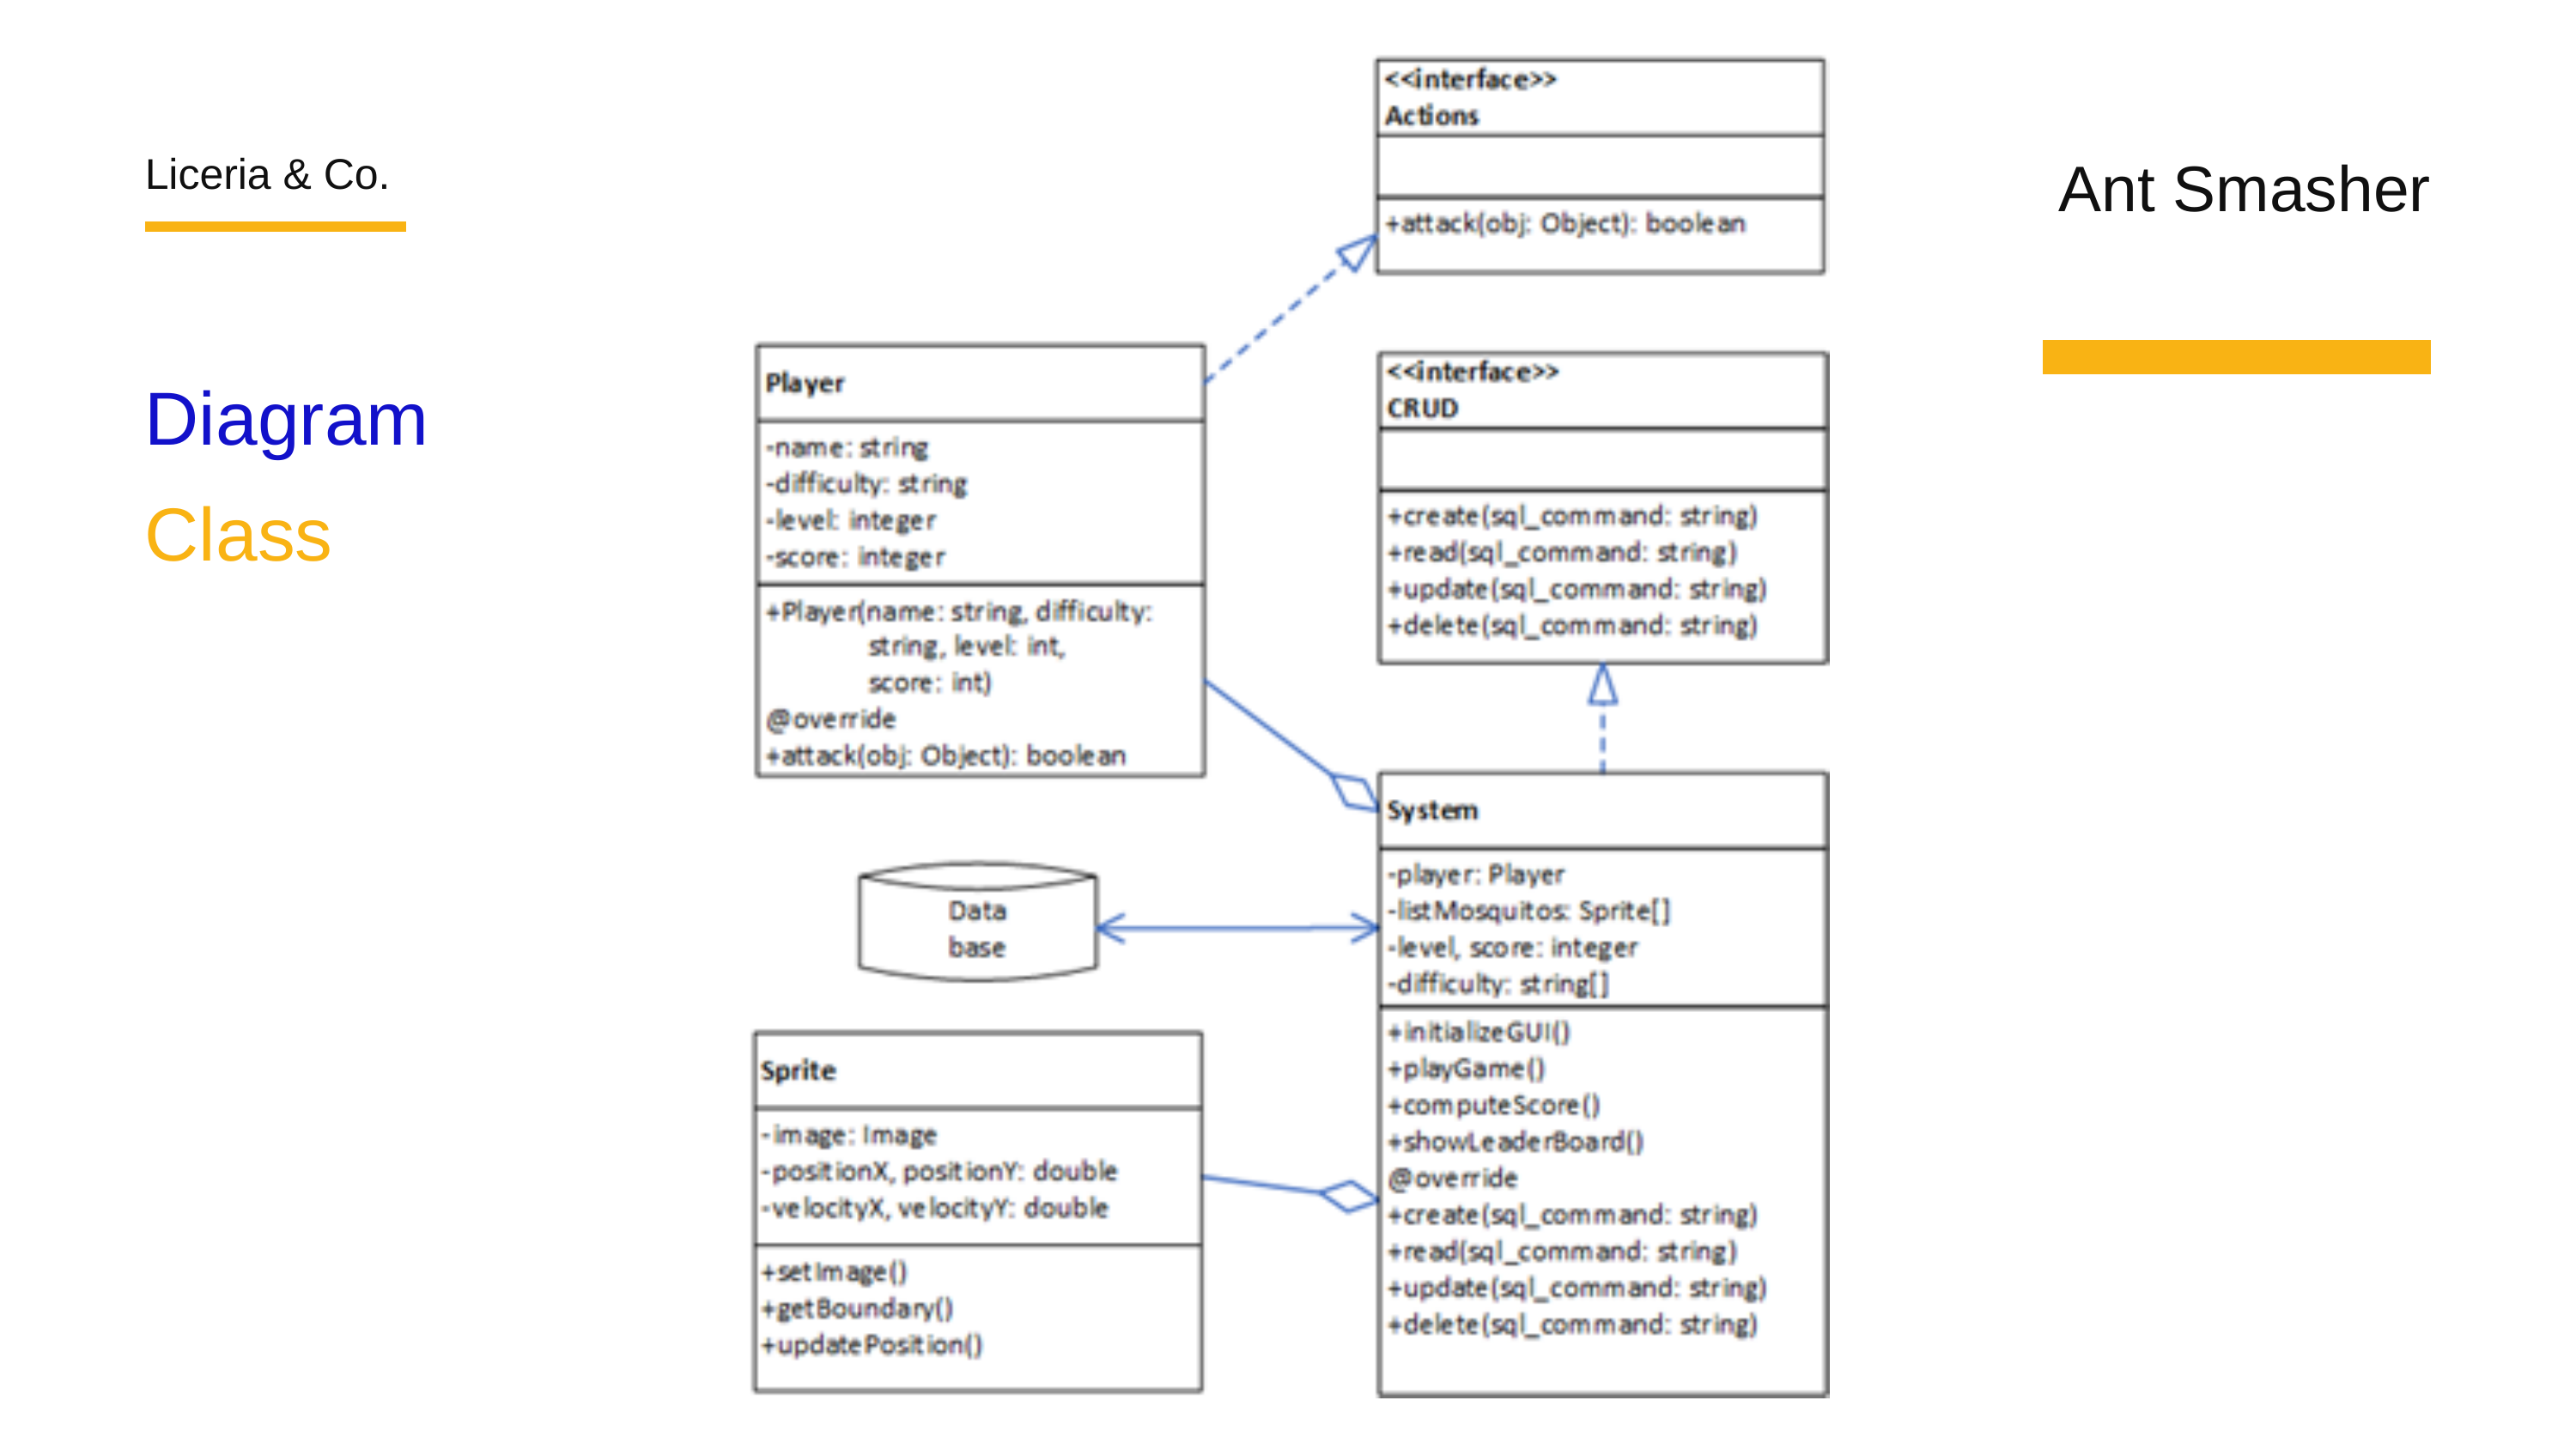

Ant Smasher
Liceria & Co.

Diagram
Class